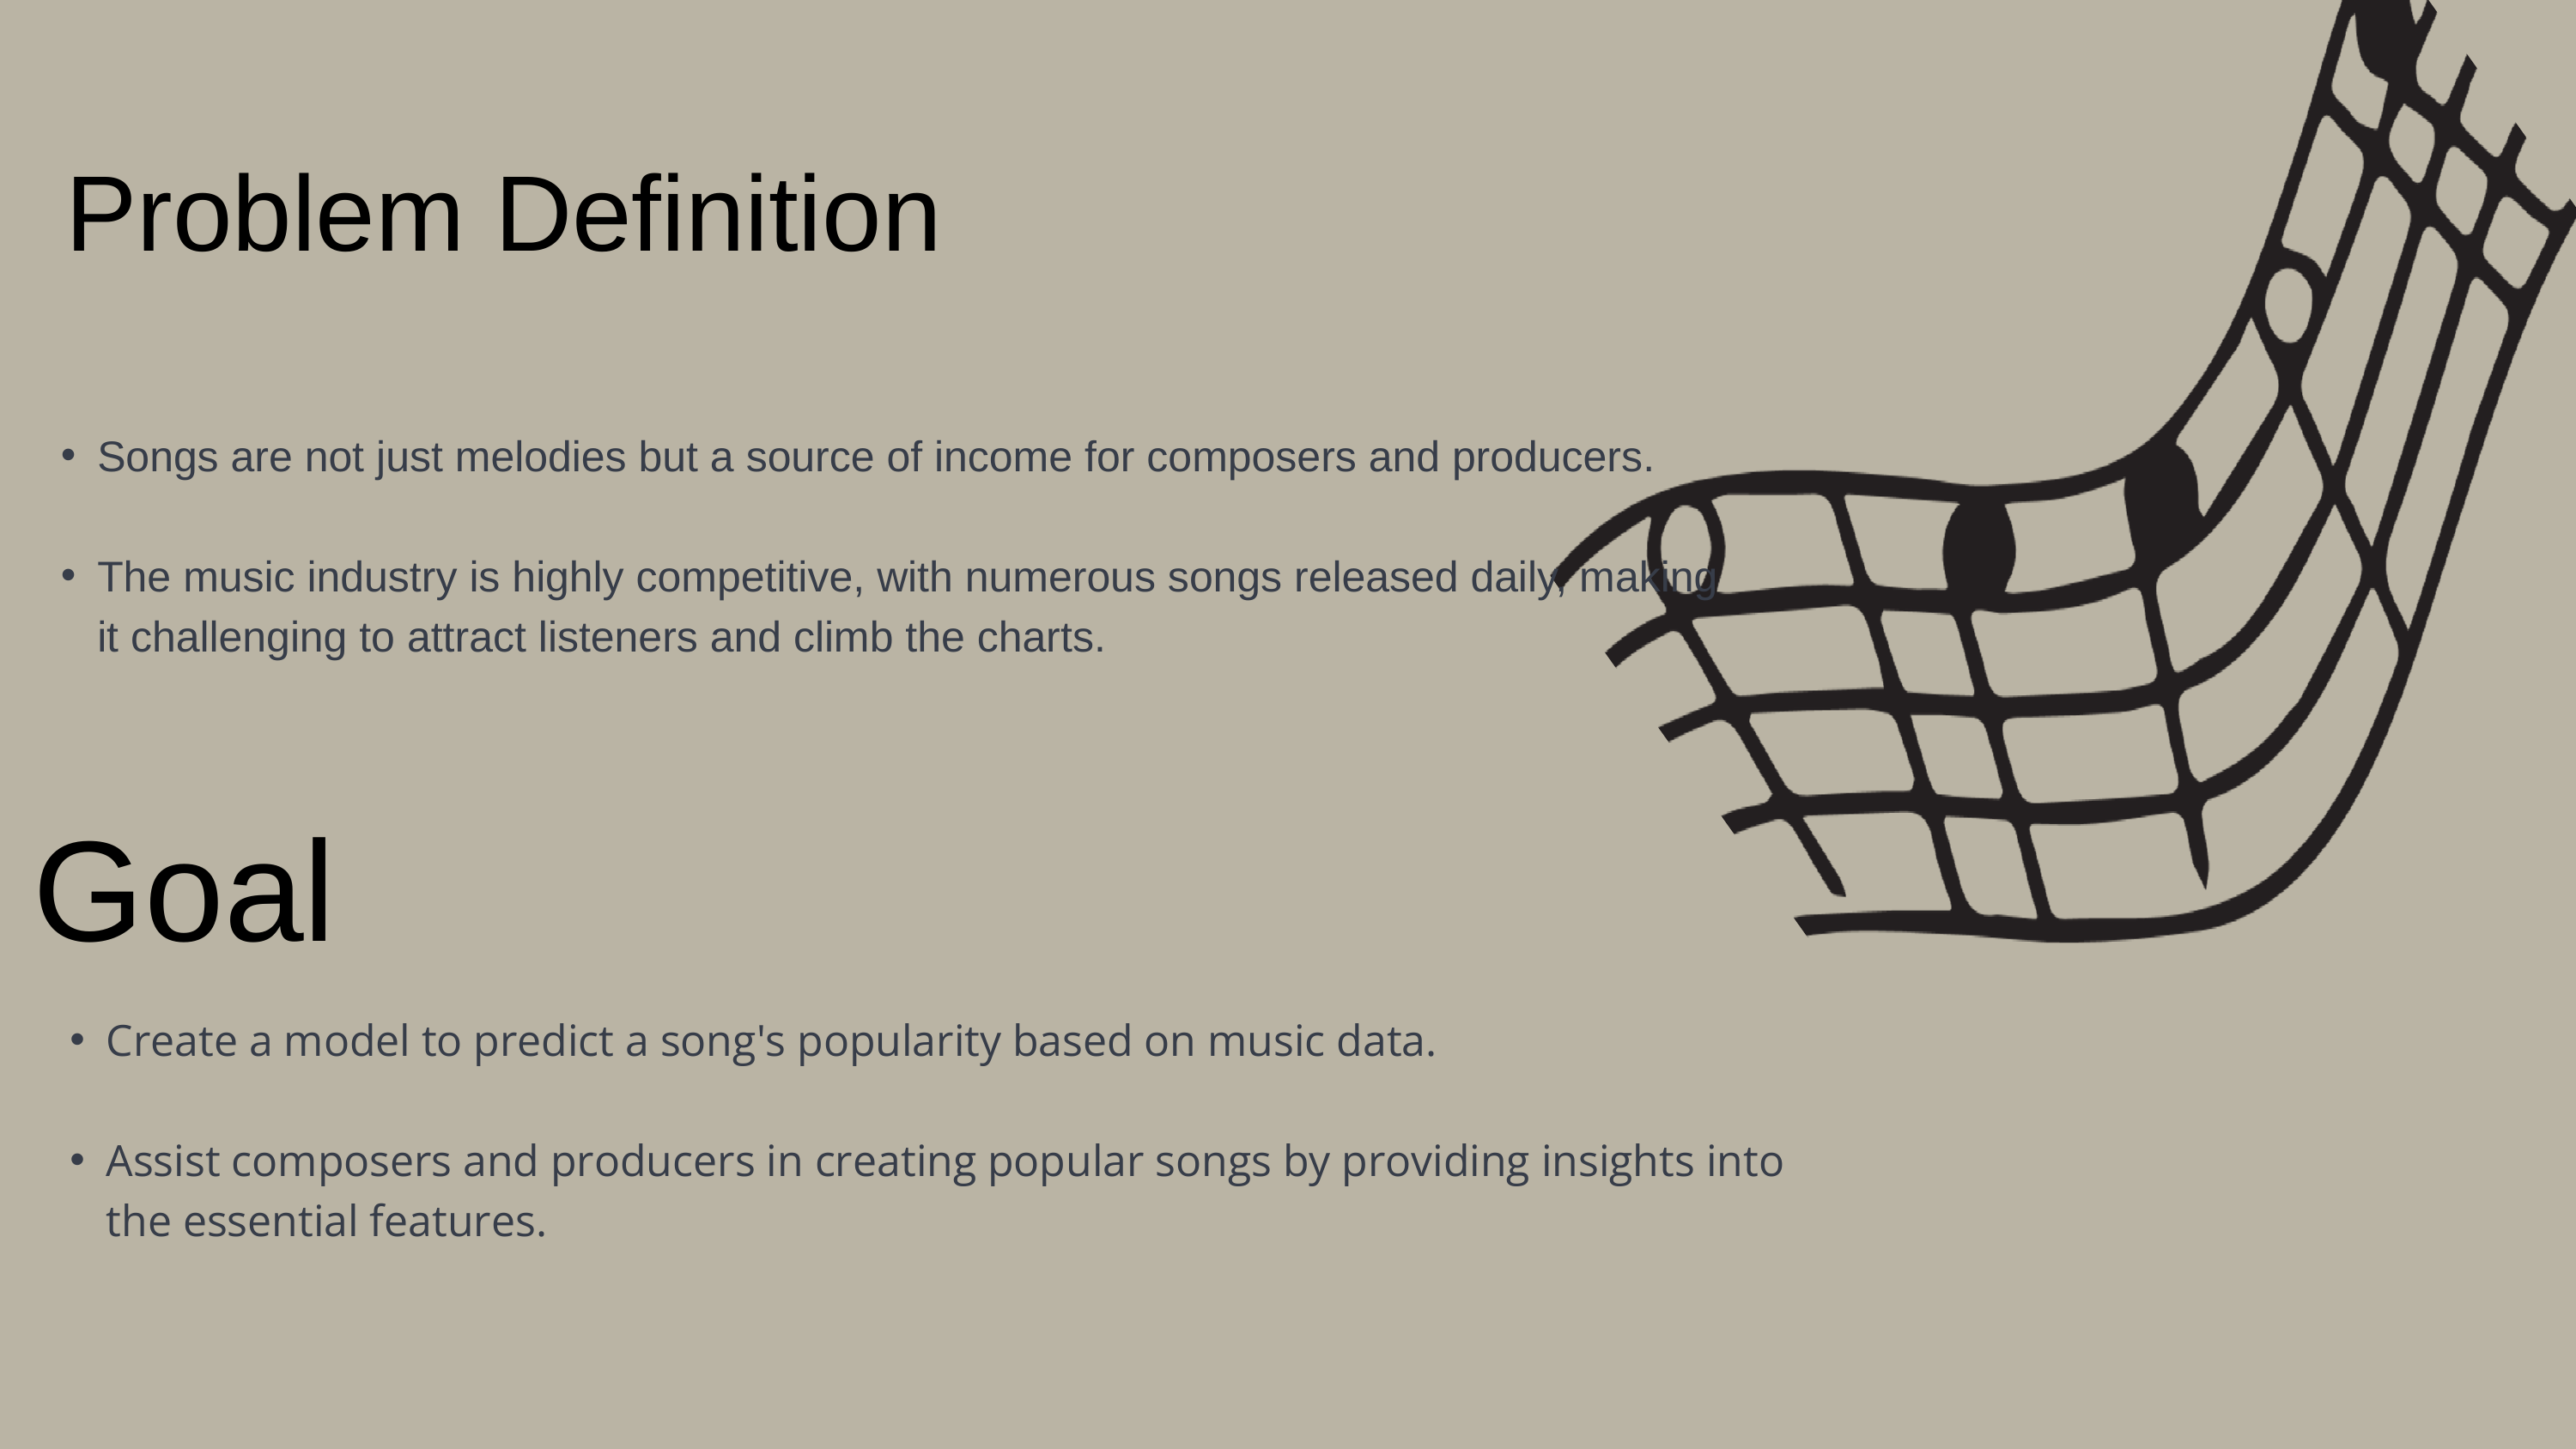

Problem Definition
Songs are not just melodies but a source of income for composers and producers.

The music industry is highly competitive, with numerous songs released daily, making it challenging to attract listeners and climb the charts.

Goal
Create a model to predict a song's popularity based on music data.

Assist composers and producers in creating popular songs by providing insights into the essential features.